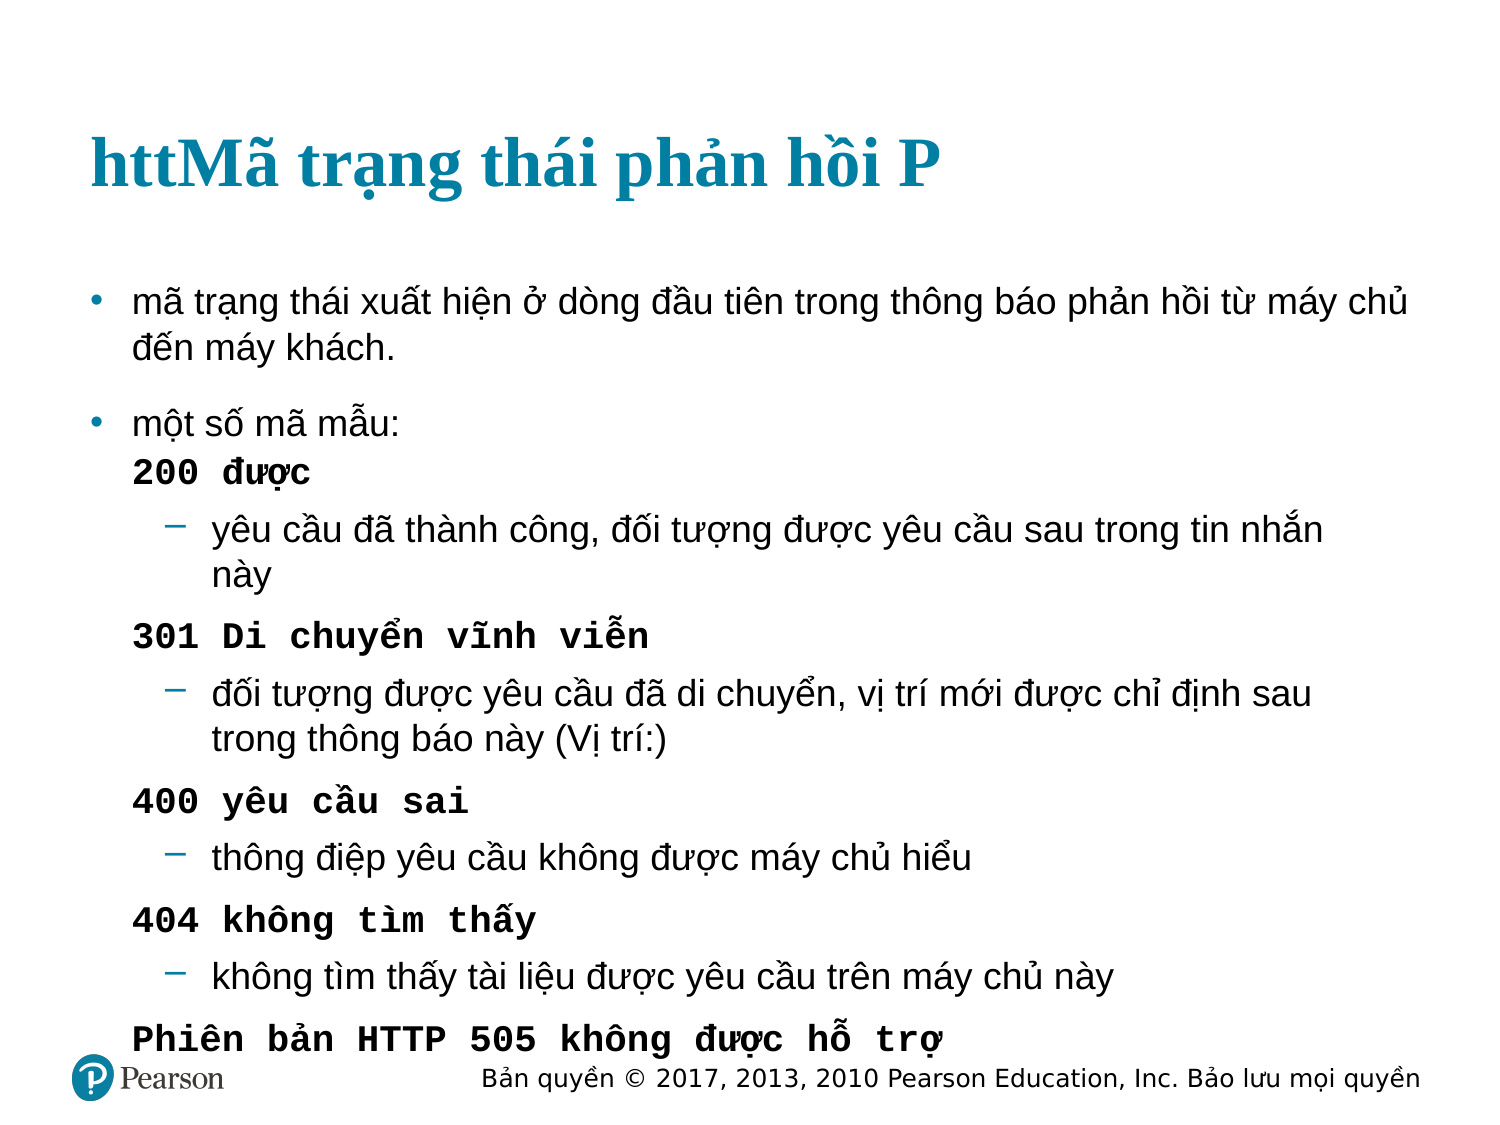

# h t t Mã trạng thái phản hồi P
mã trạng thái xuất hiện ở dòng đầu tiên trong thông báo phản hồi từ máy chủ đến máy khách.
một số mã mẫu:
200 được
yêu cầu đã thành công, đối tượng được yêu cầu sau trong tin nhắn này
301 Di chuyển vĩnh viễn
đối tượng được yêu cầu đã di chuyển, vị trí mới được chỉ định sau trong thông báo này (Vị trí:)
400 yêu cầu sai
thông điệp yêu cầu không được máy chủ hiểu
404 không tìm thấy
không tìm thấy tài liệu được yêu cầu trên máy chủ này
Phiên bản HTTP 505 không được hỗ trợ